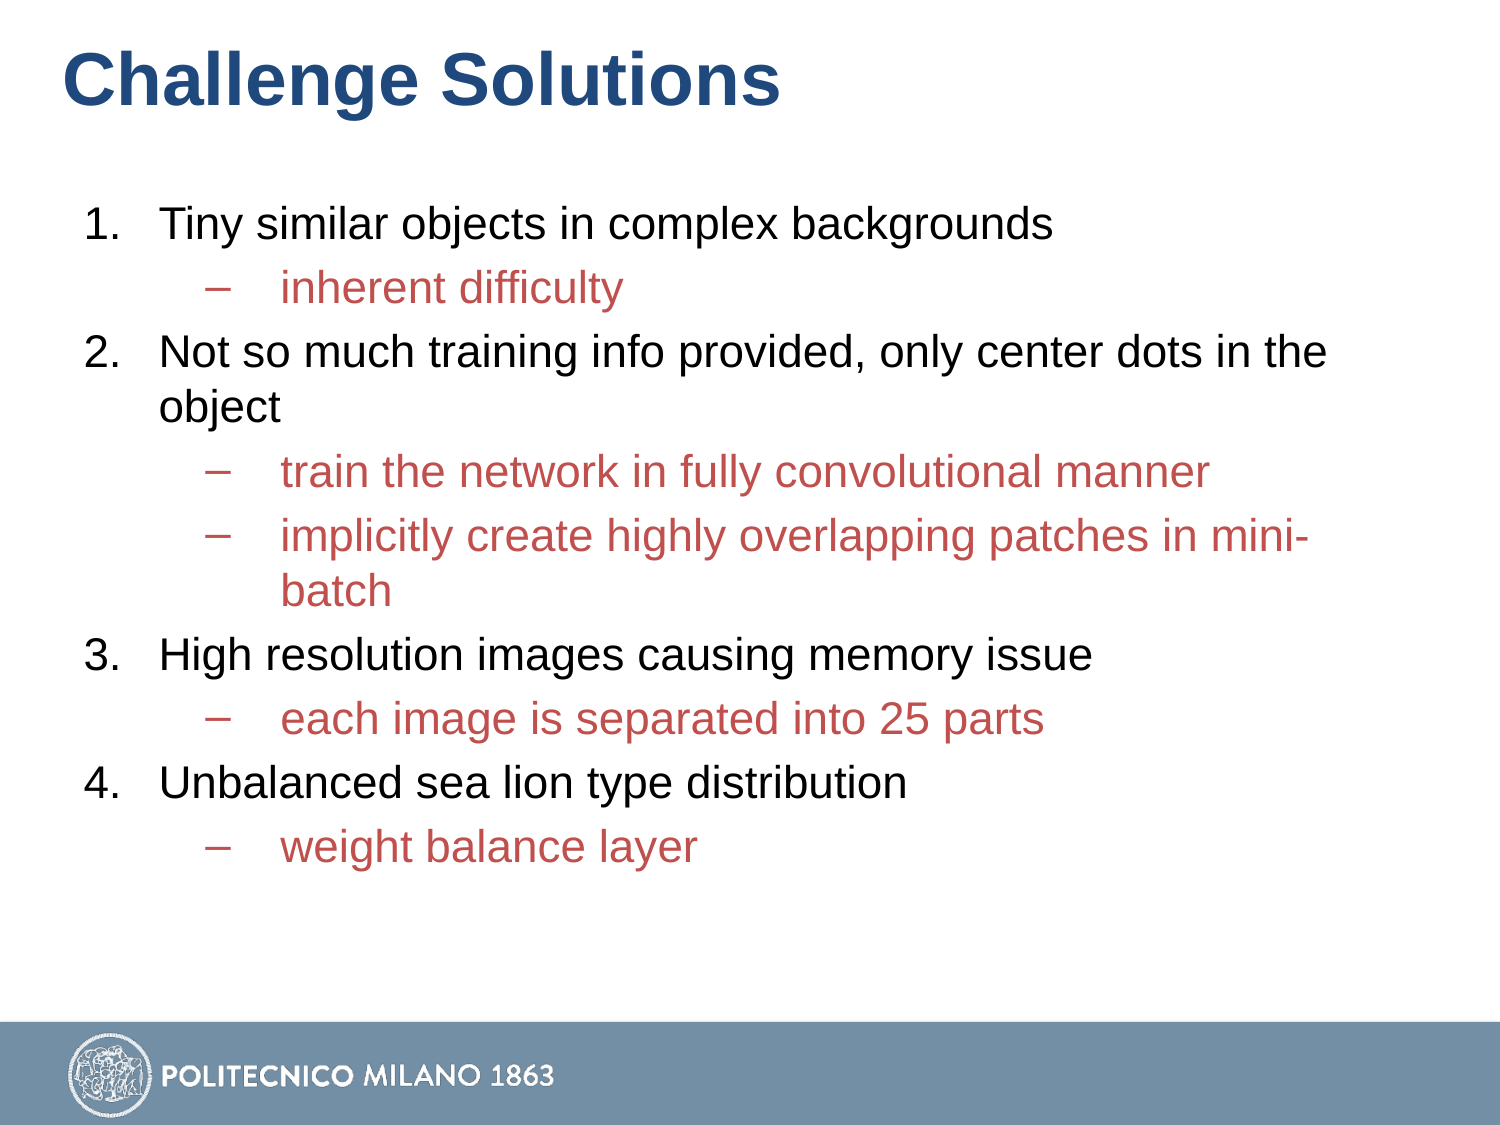

# Challenge Solutions
Tiny similar objects in complex backgrounds
inherent difficulty
Not so much training info provided, only center dots in the object
train the network in fully convolutional manner
implicitly create highly overlapping patches in mini-batch
High resolution images causing memory issue
each image is separated into 25 parts
Unbalanced sea lion type distribution
weight balance layer